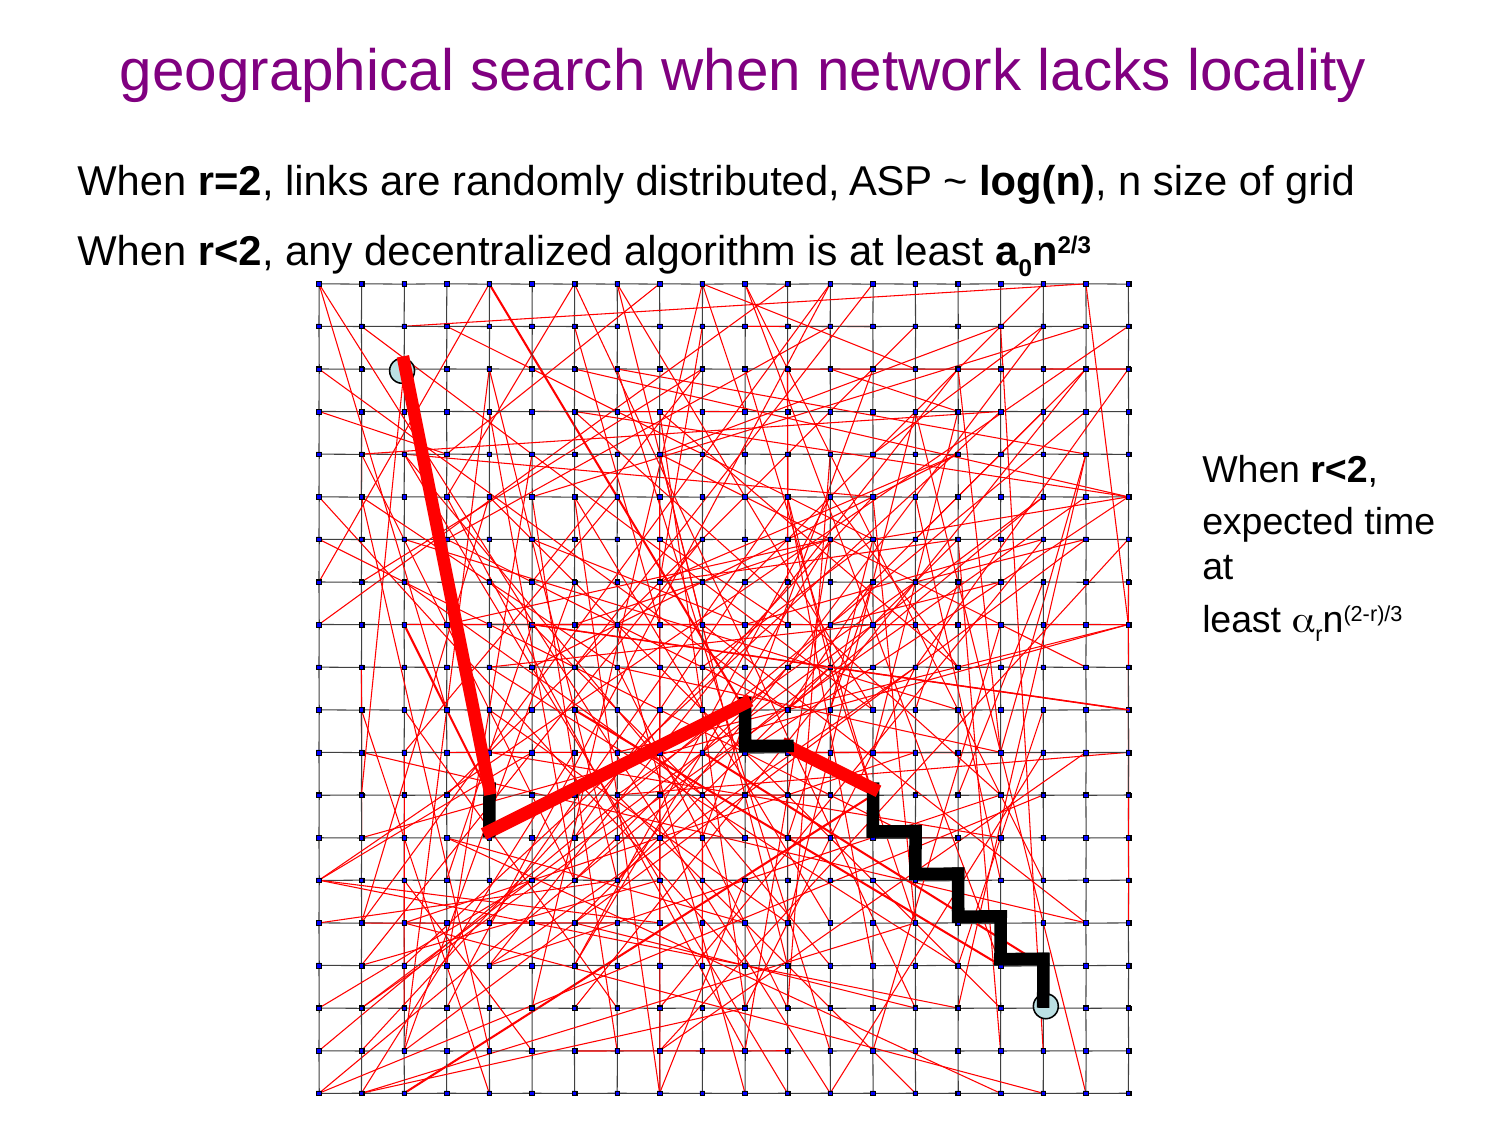

geographical search when network lacks locality

When r=2, links are randomly distributed, ASP ~ log(n), n size of grid
When r<2, any decentralized algorithm is at least a0n2/3

When r<2,
expected time at
least αrn(2-r)/3